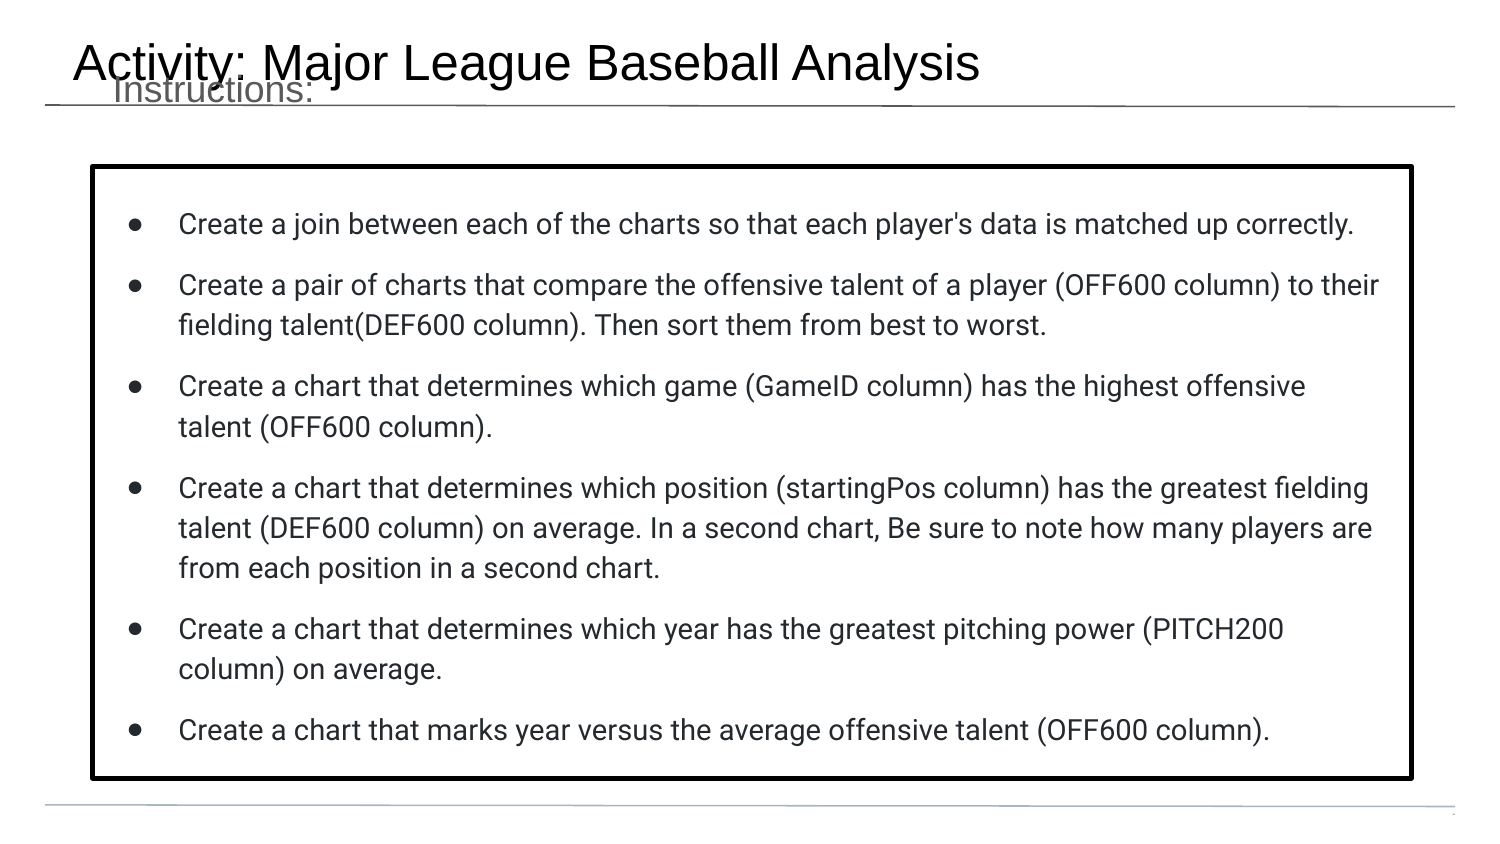

# Activity: Major League Baseball Analysis
Instructions:

Create a join between each of the charts so that each player's data is matched up correctly.
Create a pair of charts that compare the offensive talent of a player (OFF600 column) to their fielding talent(DEF600 column). Then sort them from best to worst.
Create a chart that determines which game (GameID column) has the highest offensive talent (OFF600 column).
Create a chart that determines which position (startingPos column) has the greatest fielding talent (DEF600 column) on average. In a second chart, Be sure to note how many players are from each position in a second chart.
Create a chart that determines which year has the greatest pitching power (PITCH200 column) on average.
Create a chart that marks year versus the average offensive talent (OFF600 column).
30